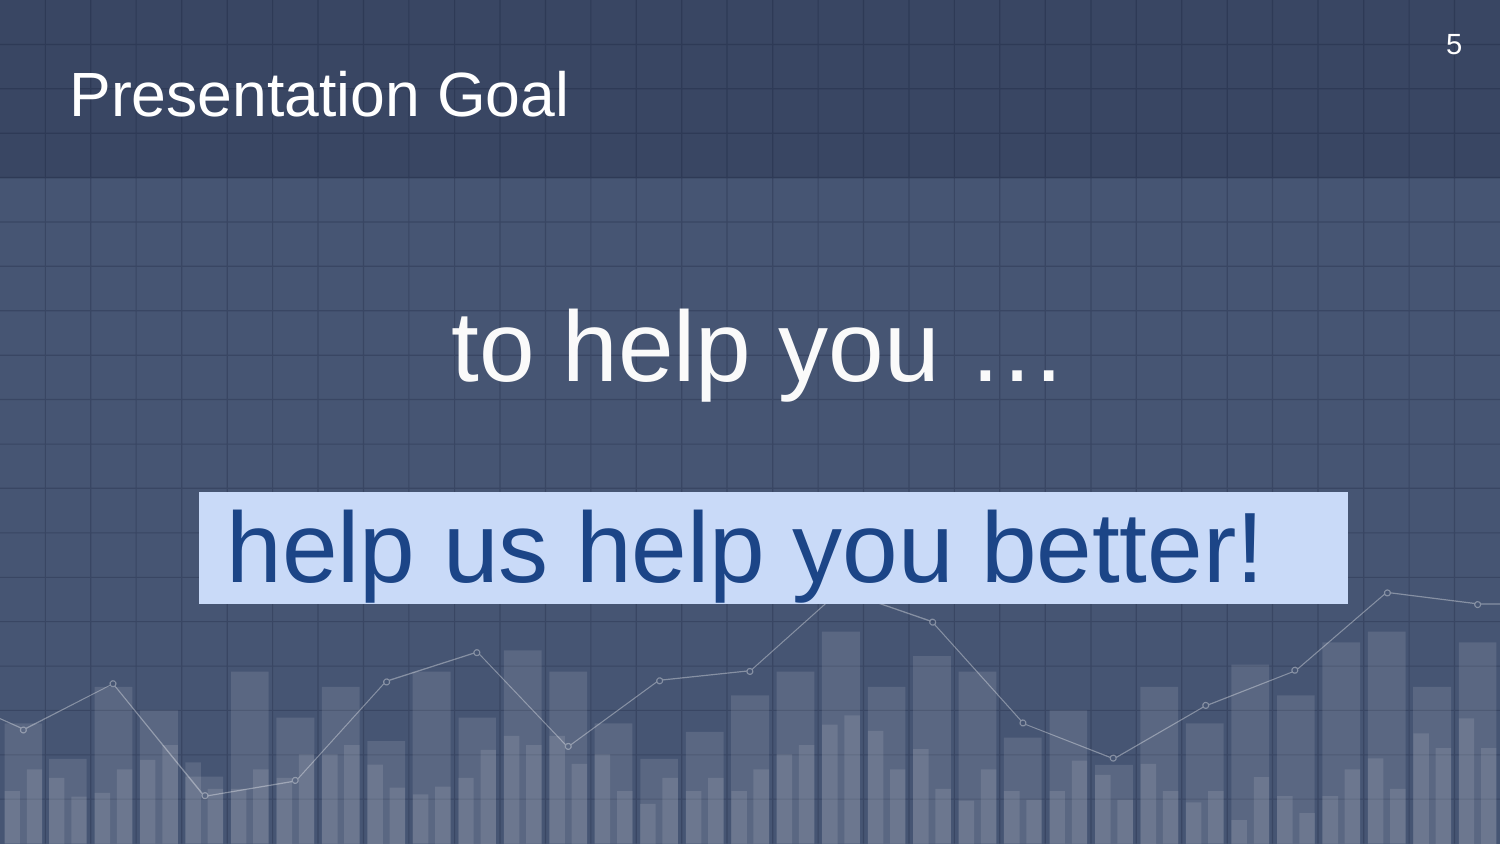

5
# Presentation Goal
to help you …
.help us help you better!...